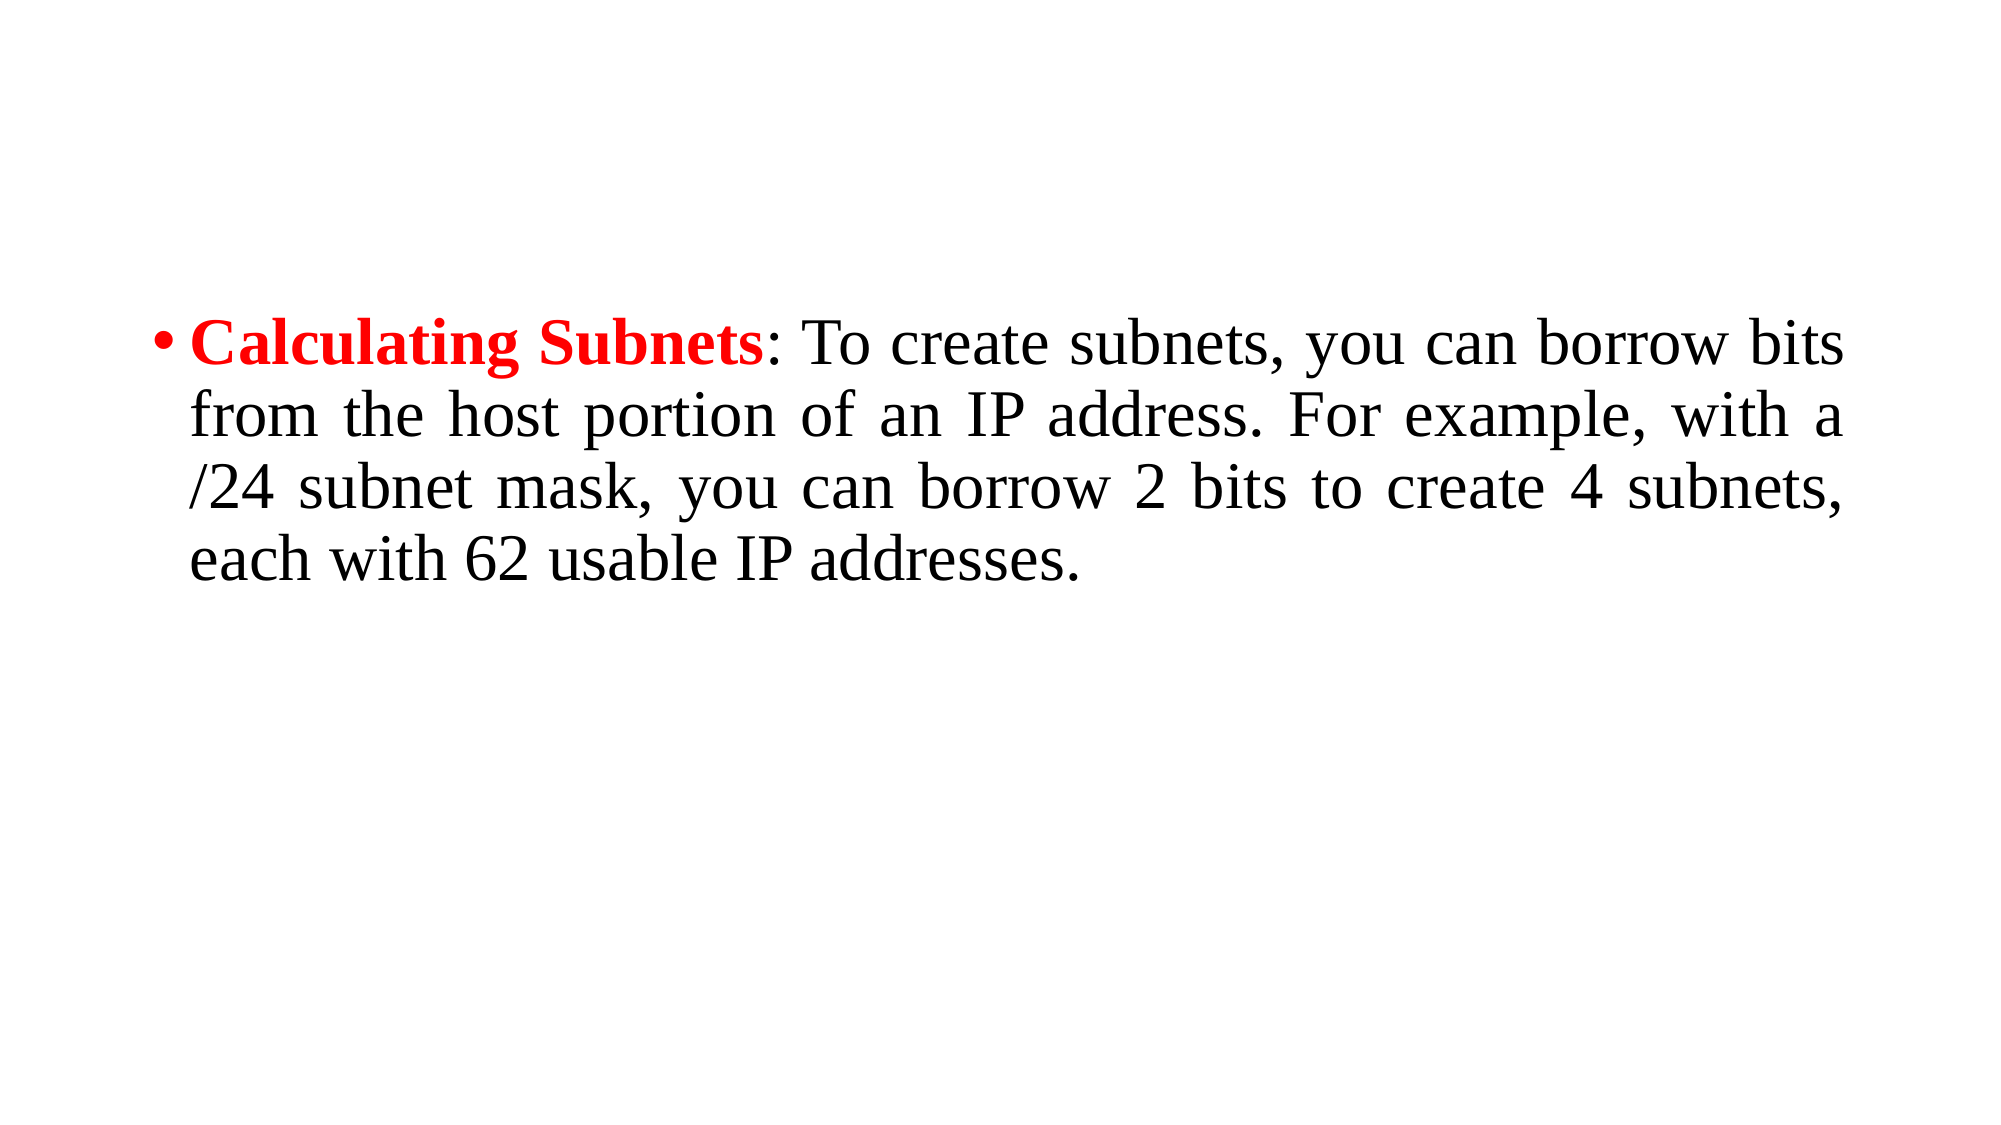

#
Calculating Subnets: To create subnets, you can borrow bits from the host portion of an IP address. For example, with a /24 subnet mask, you can borrow 2 bits to create 4 subnets, each with 62 usable IP addresses.